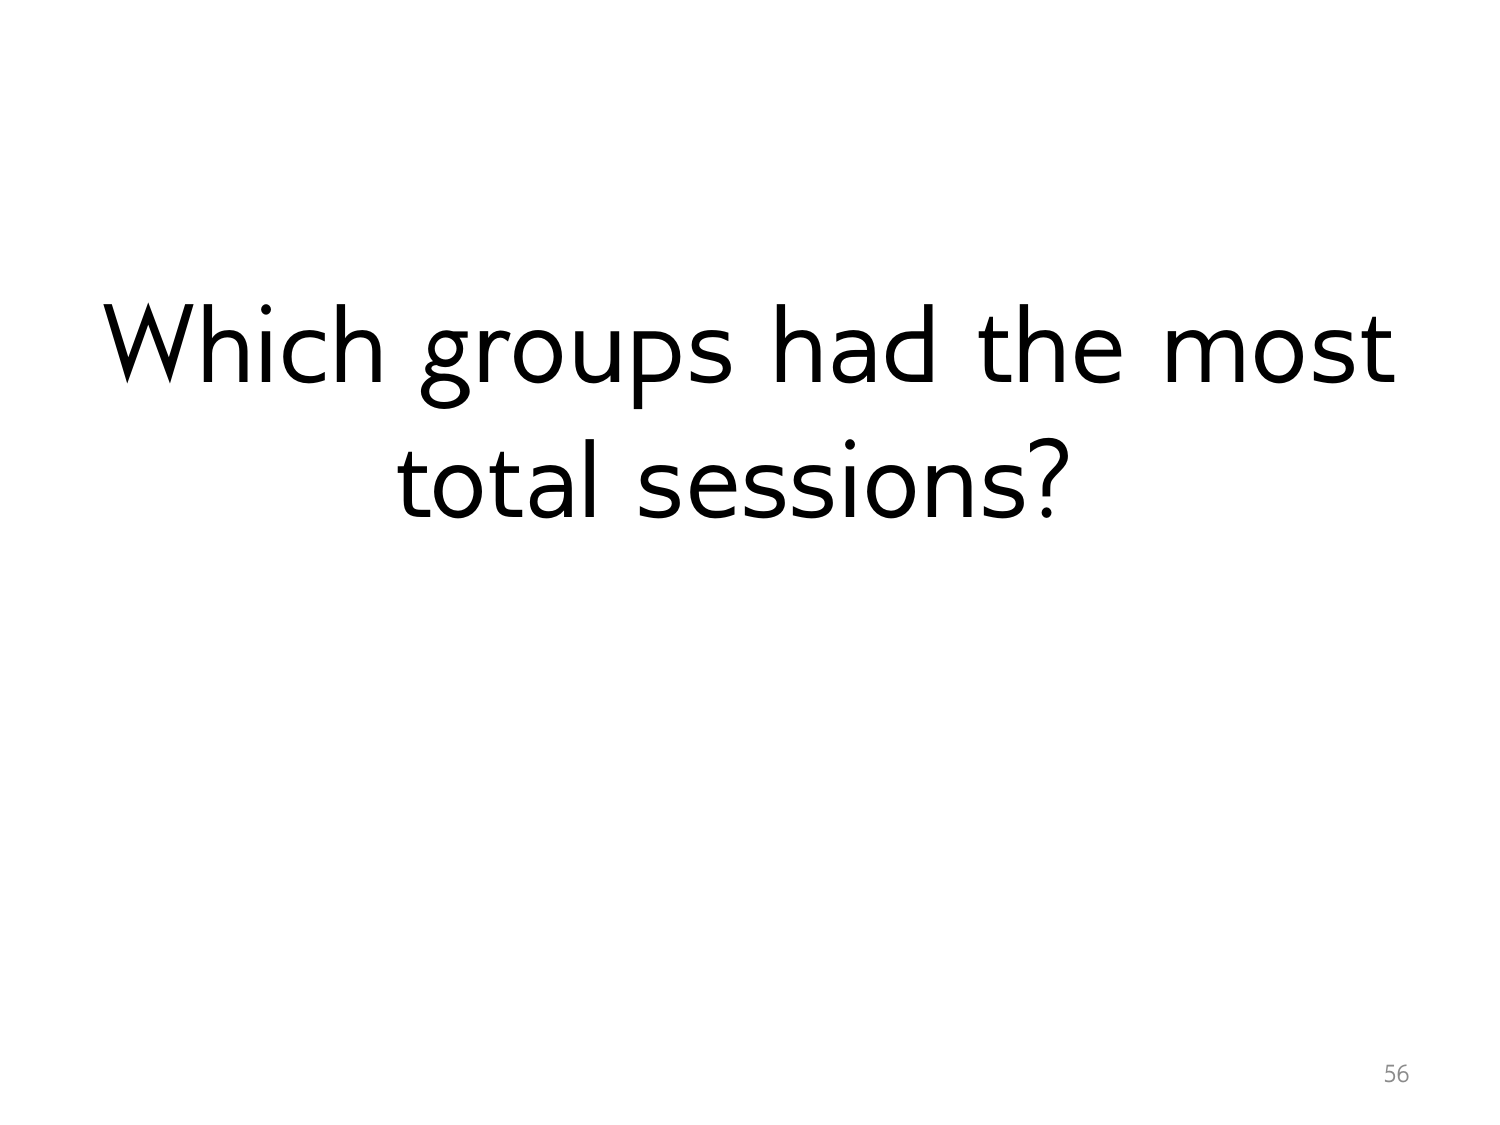

#
Which groups had the most total sessions?
56